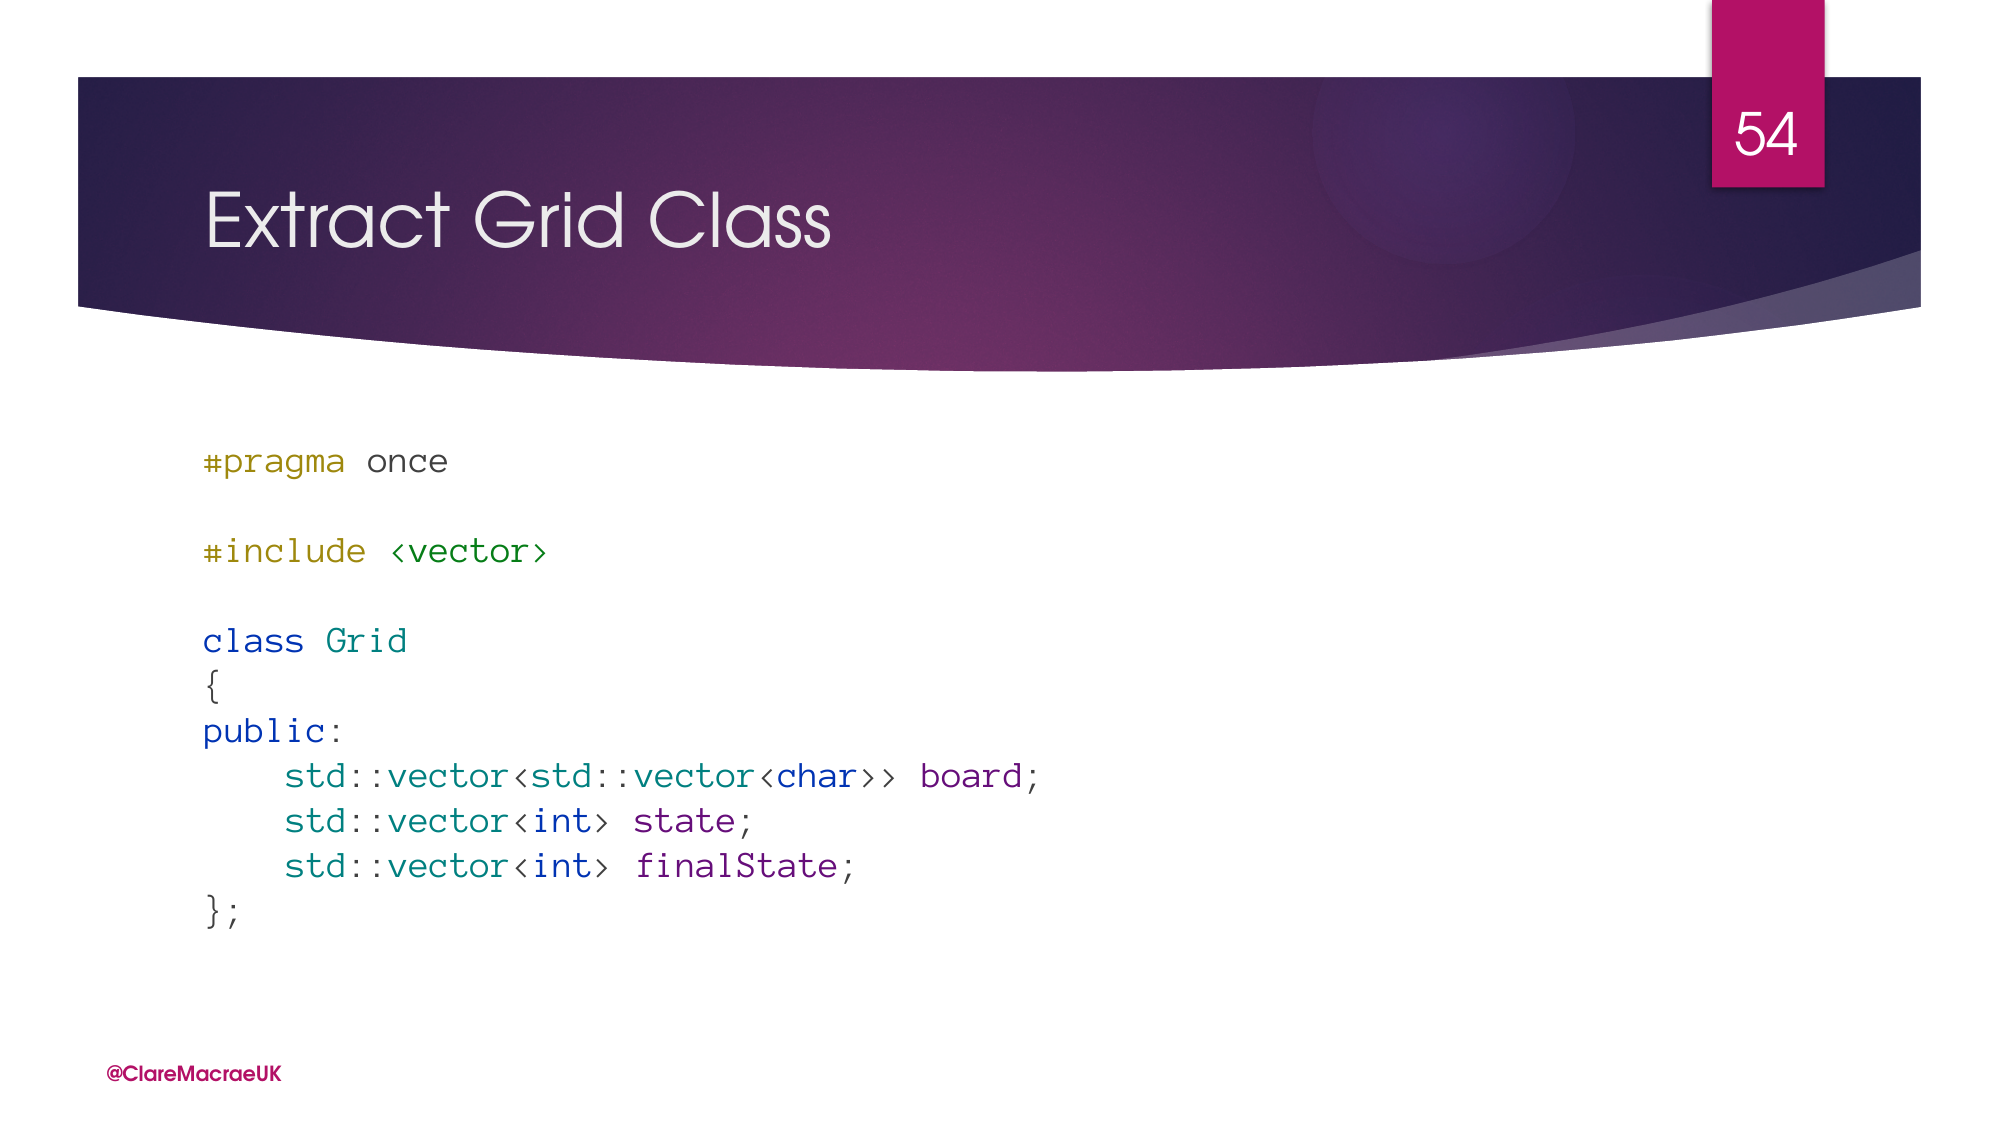

54
# Extract Grid Class
#pragma once
#include <vector>
class Grid
{
public:
    std::vector<std::vector<char>> board;
    std::vector<int> state;
    std::vector<int> finalState;
};
@ClareMacraeUK